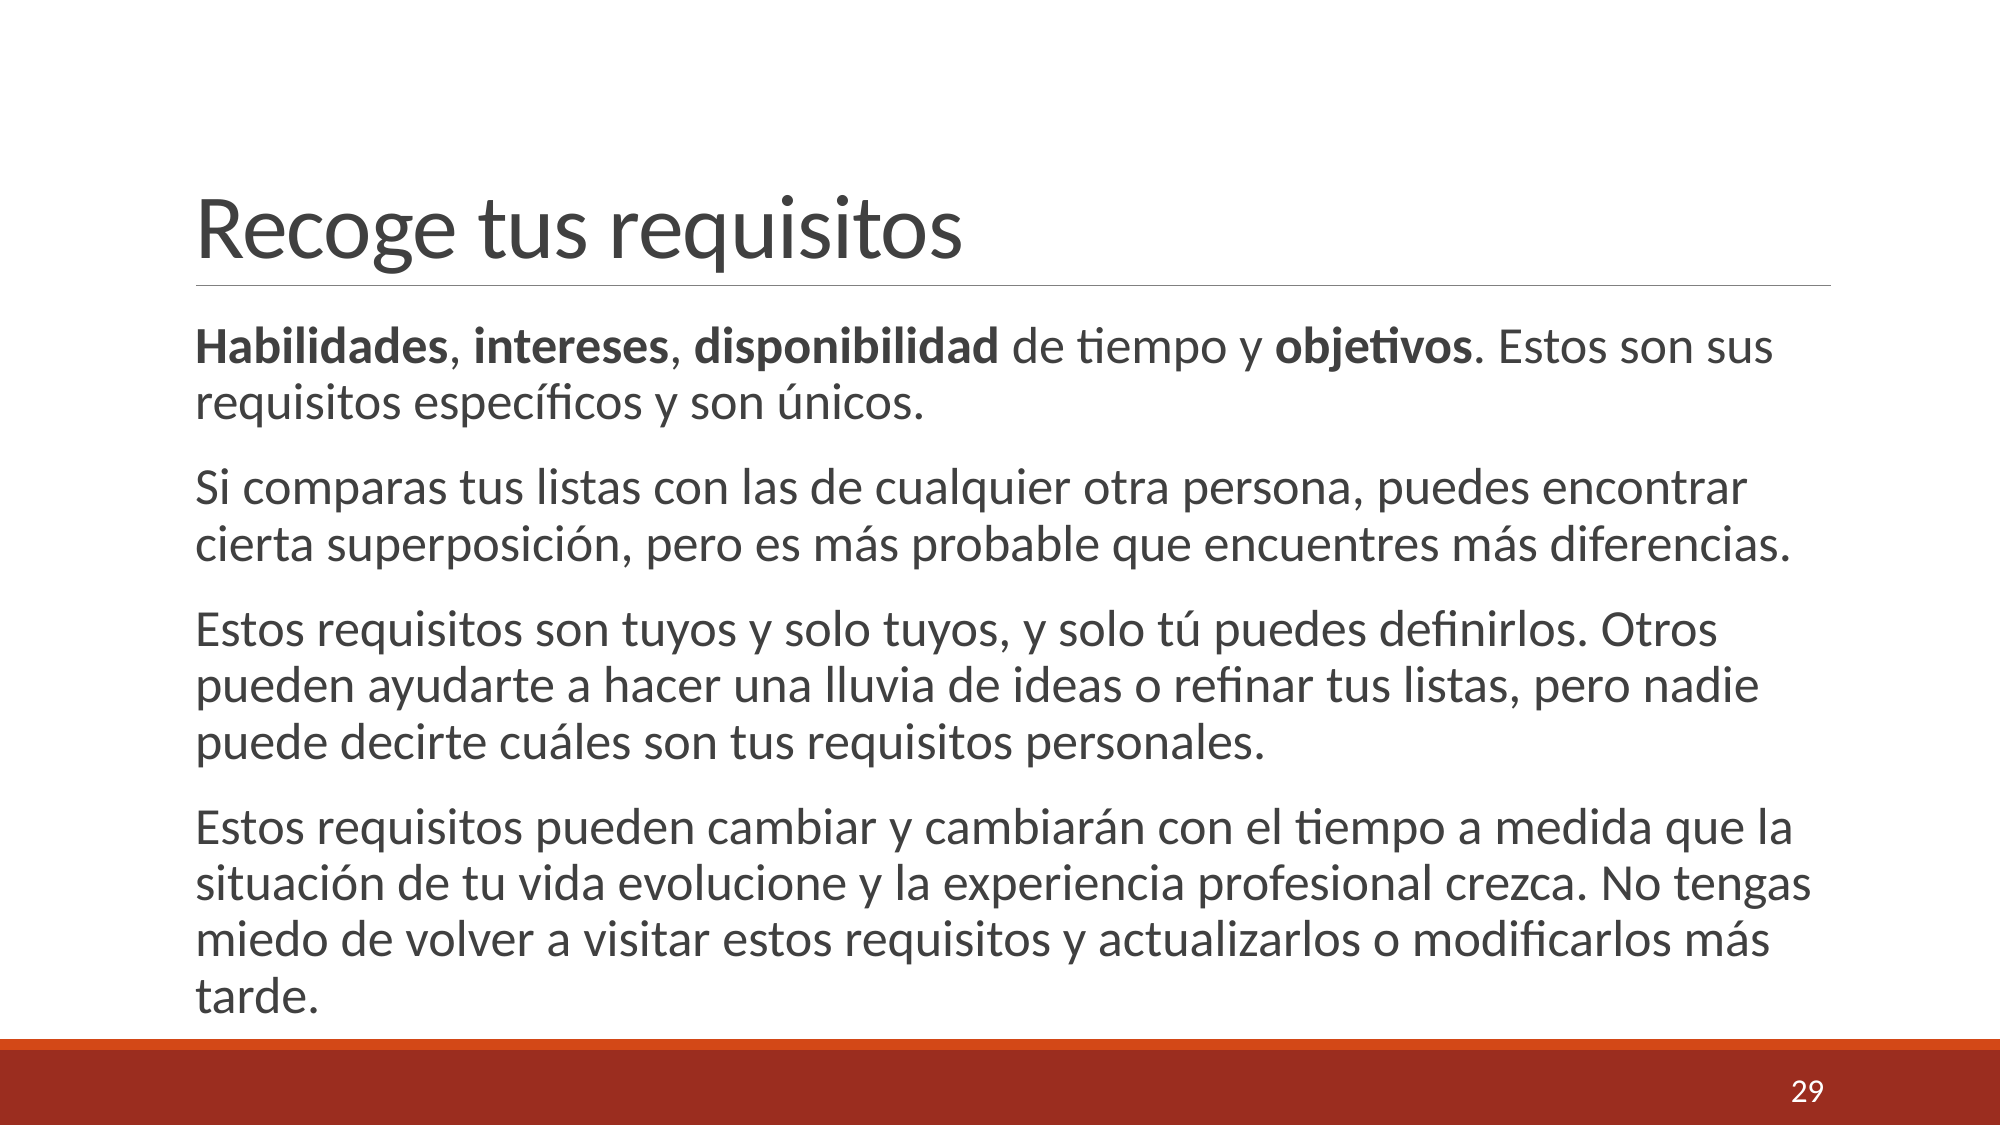

# Recoge tus requisitos
Habilidades, intereses, disponibilidad de tiempo y objetivos. Estos son sus requisitos específicos y son únicos.
Si comparas tus listas con las de cualquier otra persona, puedes encontrar cierta superposición, pero es más probable que encuentres más diferencias.
Estos requisitos son tuyos y solo tuyos, y solo tú puedes definirlos. Otros pueden ayudarte a hacer una lluvia de ideas o refinar tus listas, pero nadie puede decirte cuáles son tus requisitos personales.
Estos requisitos pueden cambiar y cambiarán con el tiempo a medida que la situación de tu vida evolucione y la experiencia profesional crezca. No tengas miedo de volver a visitar estos requisitos y actualizarlos o modificarlos más tarde.
29